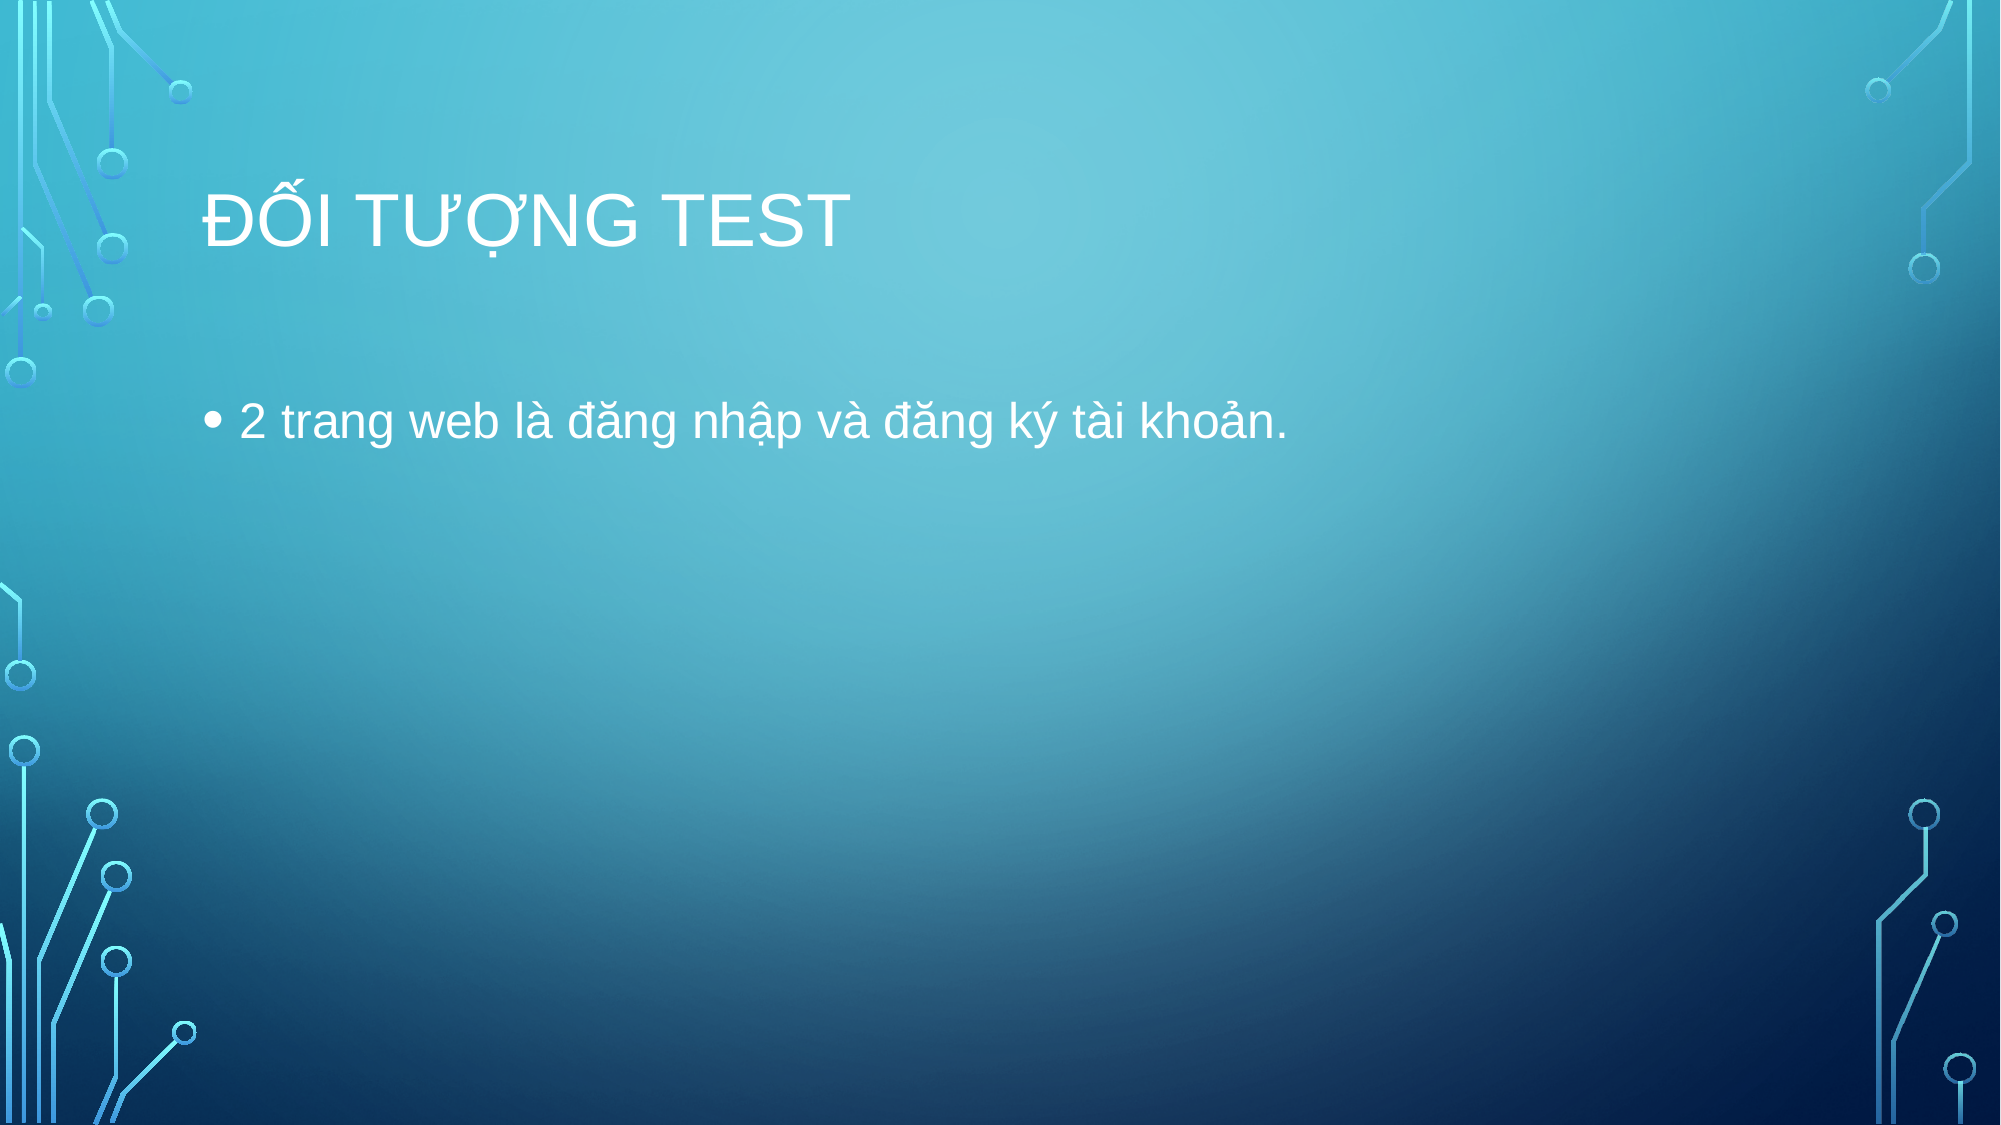

# Đối tượng test
2 trang web là đăng nhập và đăng ký tài khoản.